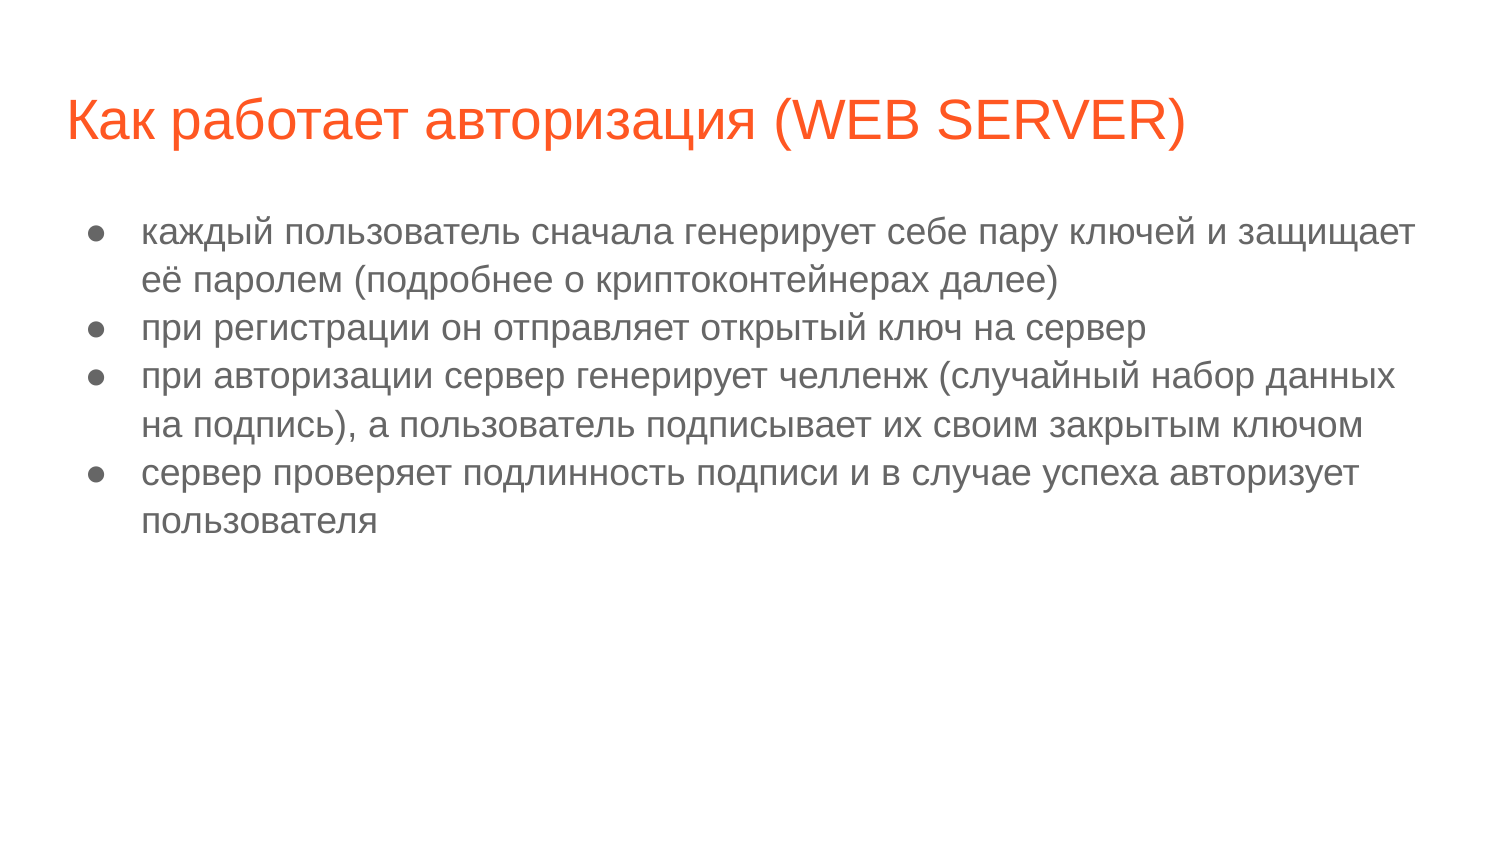

# Как работает авторизация (WEB SERVER)
каждый пользователь сначала генерирует себе пару ключей и защищает её паролем (подробнее о криптоконтейнерах далее)
при регистрации он отправляет открытый ключ на сервер
при авторизации сервер генерирует челленж (случайный набор данных на подпись), а пользователь подписывает их своим закрытым ключом
сервер проверяет подлинность подписи и в случае успеха авторизует пользователя